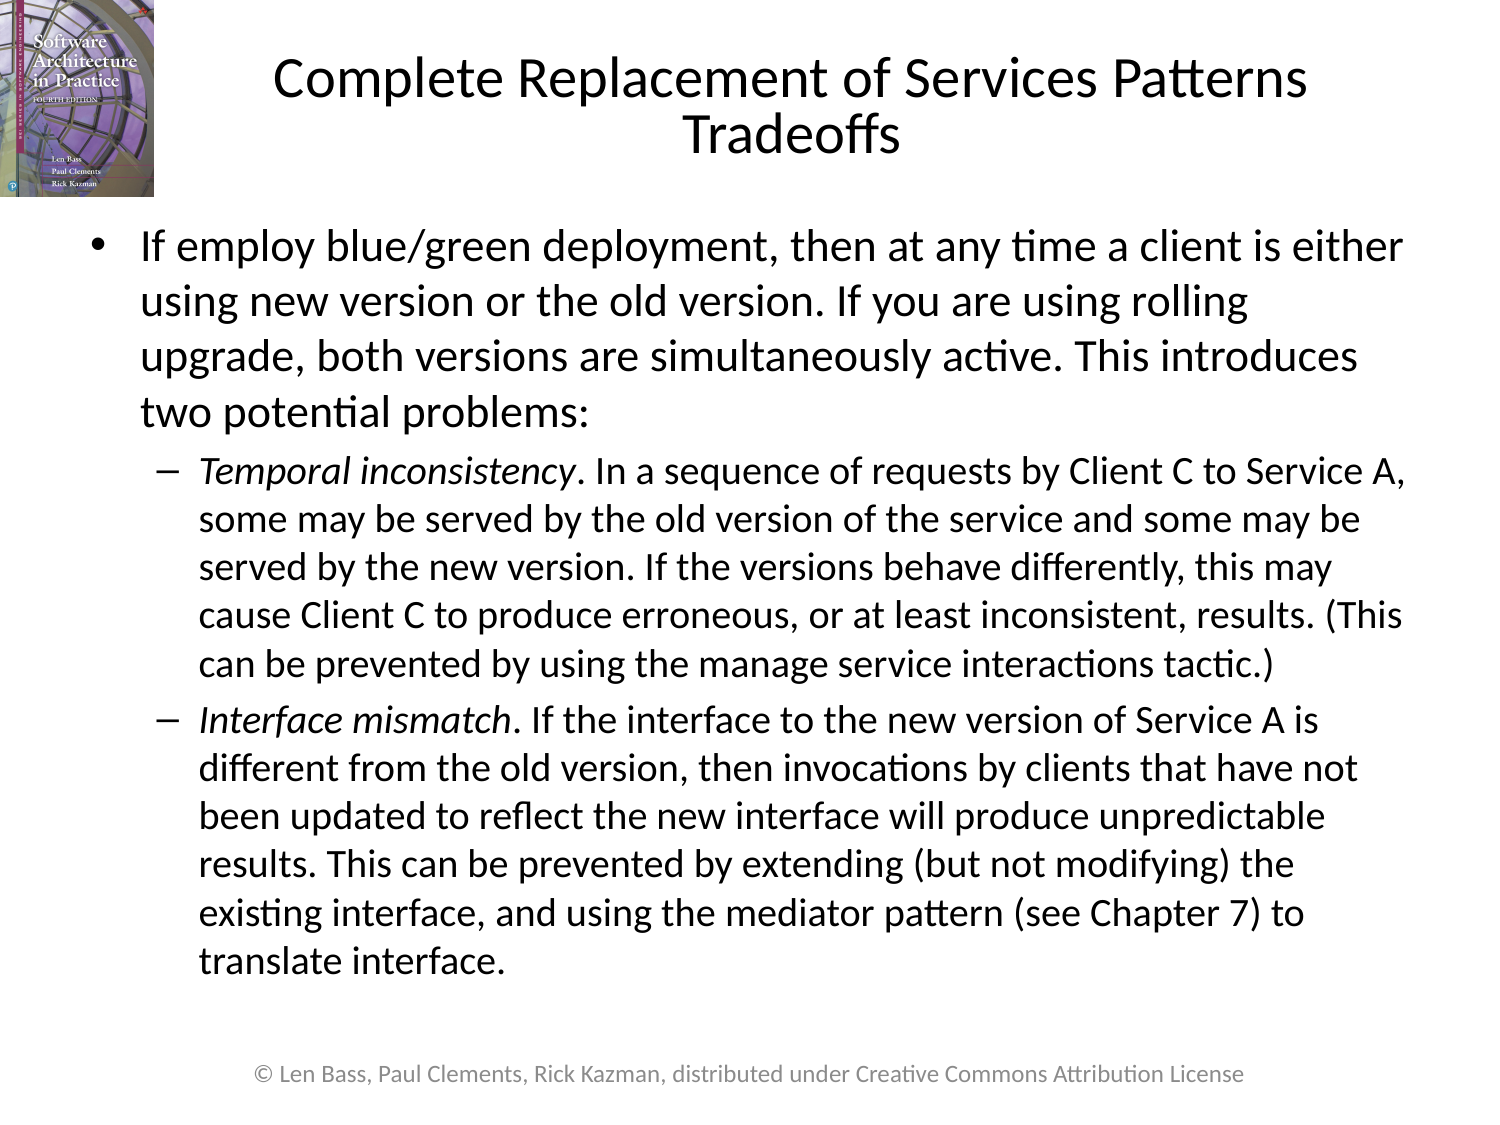

# Complete Replacement of Services Patterns Tradeoffs
If employ blue/green deployment, then at any time a client is either using new version or the old version. If you are using rolling upgrade, both versions are simultaneously active. This introduces two potential problems:
Temporal inconsistency. In a sequence of requests by Client C to Service A, some may be served by the old version of the service and some may be served by the new version. If the versions behave differently, this may cause Client C to produce erroneous, or at least inconsistent, results. (This can be prevented by using the manage service interactions tactic.)
Interface mismatch. If the interface to the new version of Service A is different from the old version, then invocations by clients that have not been updated to reflect the new interface will produce unpredictable results. This can be prevented by extending (but not modifying) the existing interface, and using the mediator pattern (see Chapter 7) to translate interface.
© Len Bass, Paul Clements, Rick Kazman, distributed under Creative Commons Attribution License